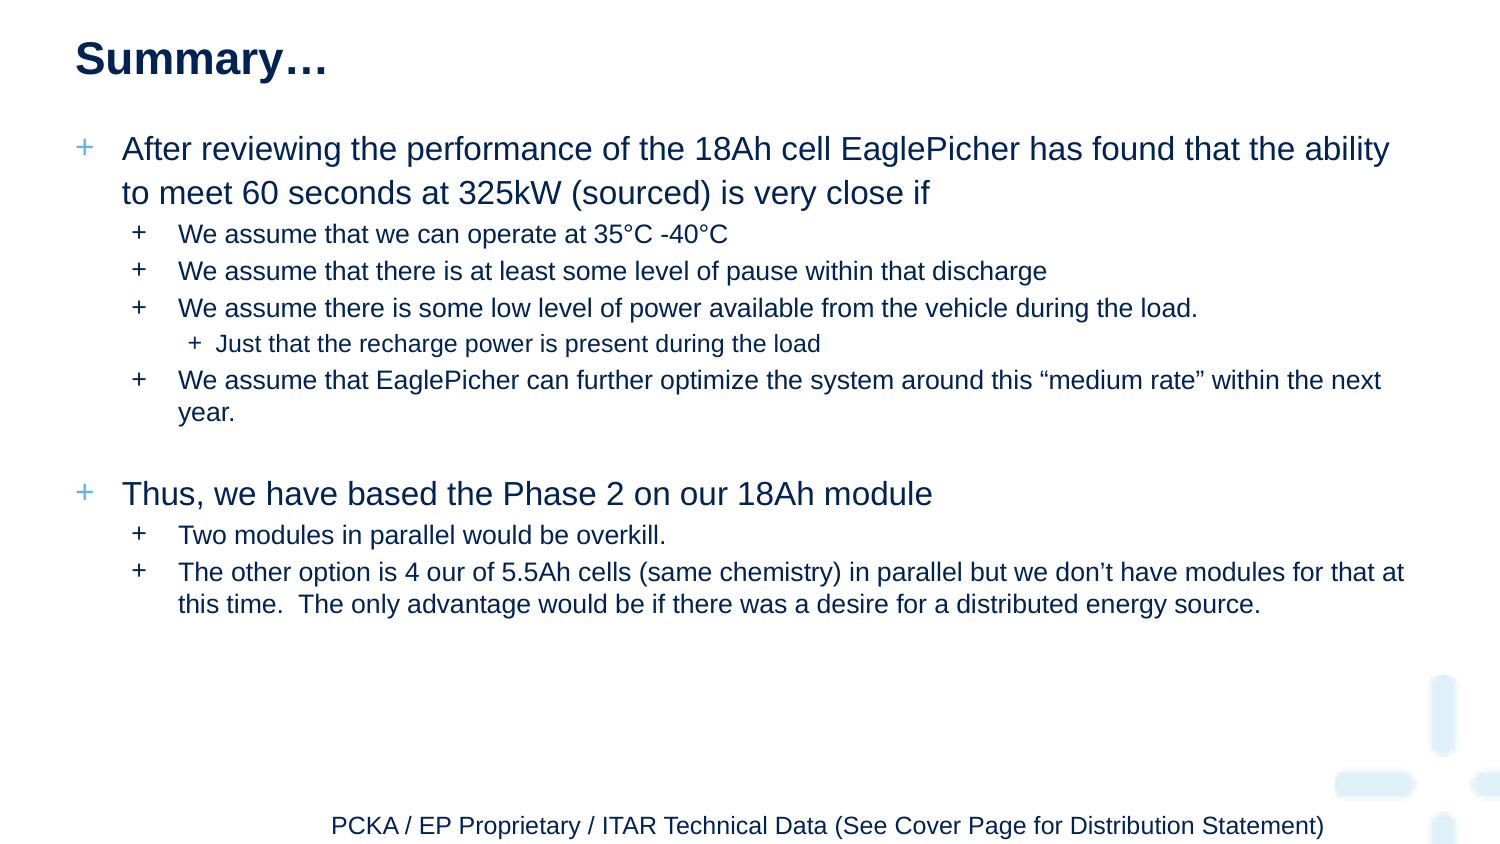

# Summary…
After reviewing the performance of the 18Ah cell EaglePicher has found that the ability to meet 60 seconds at 325kW (sourced) is very close if
We assume that we can operate at 35°C -40°C
We assume that there is at least some level of pause within that discharge
We assume there is some low level of power available from the vehicle during the load.
Just that the recharge power is present during the load
We assume that EaglePicher can further optimize the system around this “medium rate” within the next year.

Thus, we have based the Phase 2 on our 18Ah module
Two modules in parallel would be overkill.
The other option is 4 our of 5.5Ah cells (same chemistry) in parallel but we don’t have modules for that at this time.  The only advantage would be if there was a desire for a distributed energy source.
PCKA / EP Proprietary / ITAR Technical Data (See Cover Page for Distribution Statement)